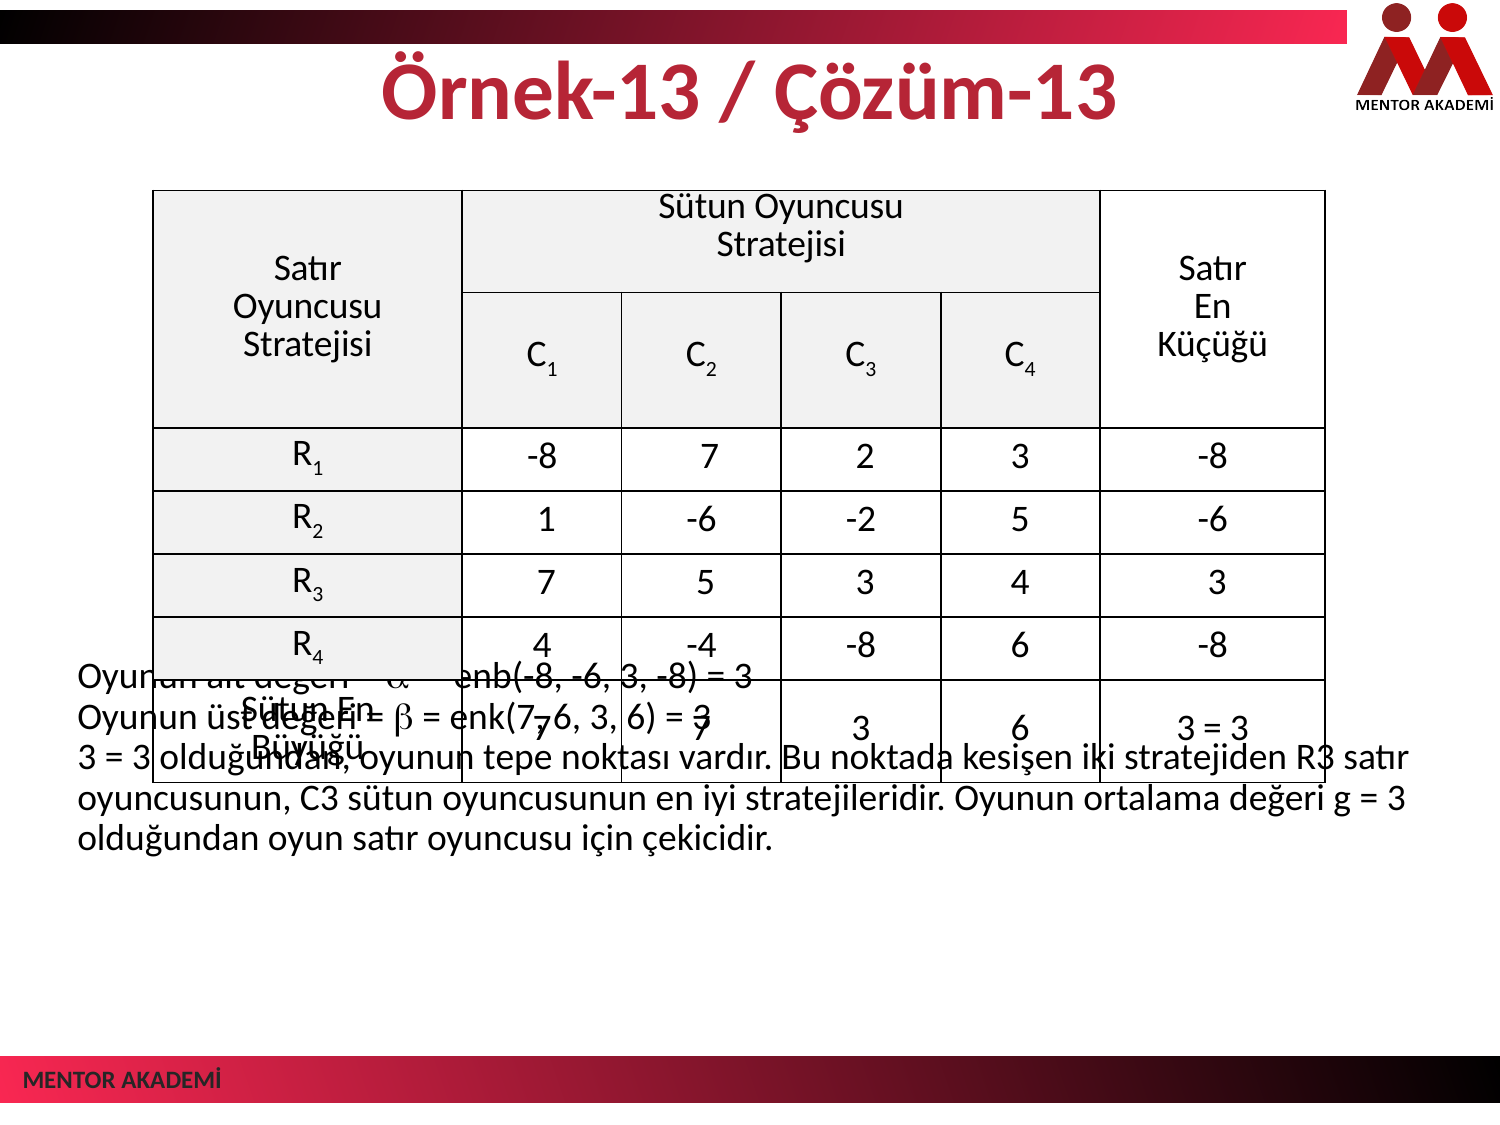

# Örnek-13 / Çözüm-13

| Satır Oyuncusu Stratejisi | Sütun Oyuncusu Stratejisi |  |  |  | Satır En Küçüğü |
| --- | --- | --- | --- | --- | --- |
|  | C1 | C2 | C3 | C4 |  |
| R1 | -8 | 7 | 2 | 3 | -8 |
| R2 | 1 | -6 | -2 | 5 | -6 |
| R3 | 7 | 5 | 3 | 4 | 3 |
| R4 | 4 | -4 | -8 | 6 | -8 |
| Sütun En Büyüğü | 7 | 7 | 3 | 6 | 3 = 3 |
Oyunun alt değeri = α  = enb(-8, -6, 3, -8) = 3
Oyunun üst değeri = β = enk(7, 6, 3, 6) = 3
3 = 3 olduğundan, oyunun tepe noktası vardır. Bu noktada kesişen iki stratejiden R3 satır oyuncusunun, C3 sütun oyuncusunun en iyi stratejileridir. Oyunun ortalama değeri g = 3 olduğundan oyun satır oyuncusu için çekicidir.